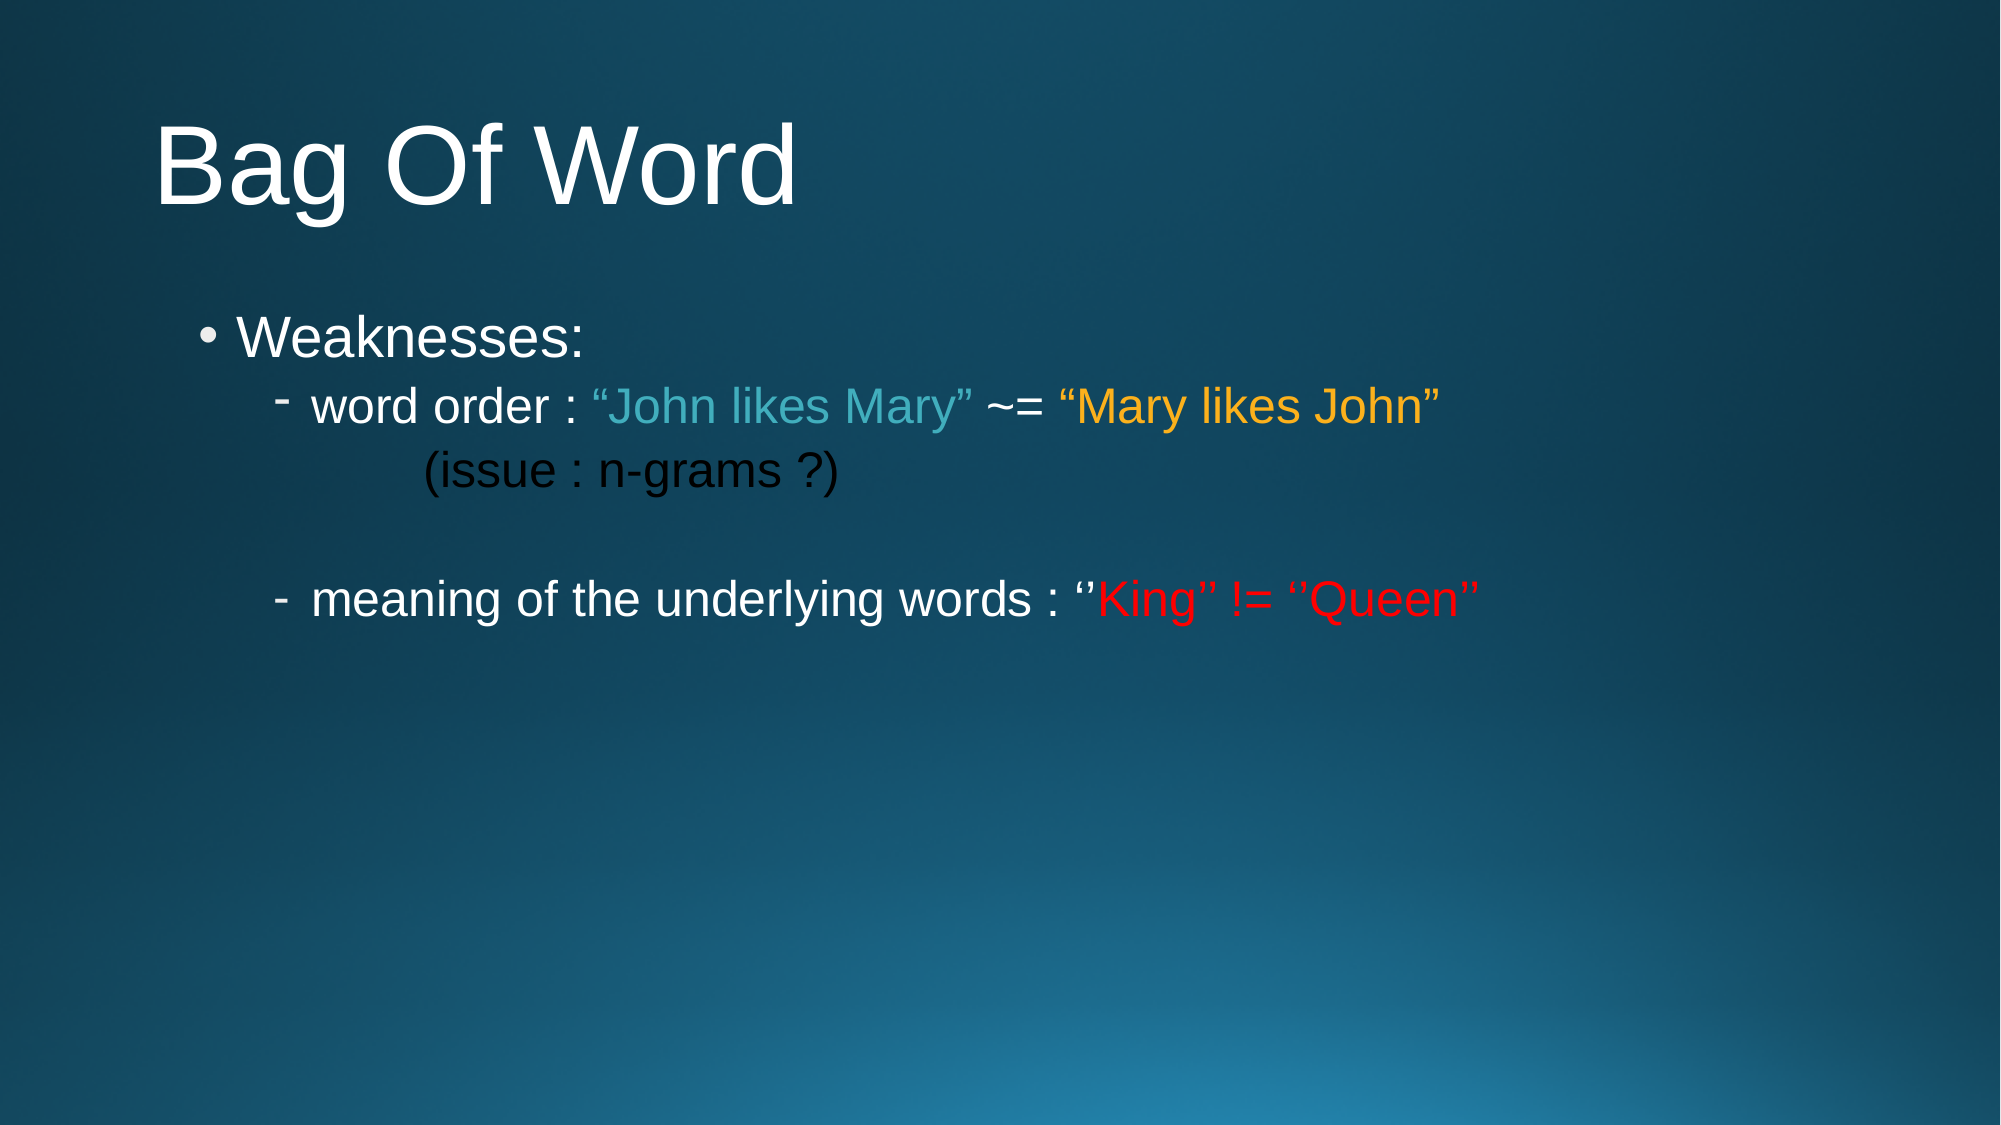

# Bag Of Word
Weaknesses:
word order : “John likes Mary” ~= “Mary likes John”
	(issue : n-grams ?)

meaning of the underlying words : ‘’King’’ != ‘’Queen’’